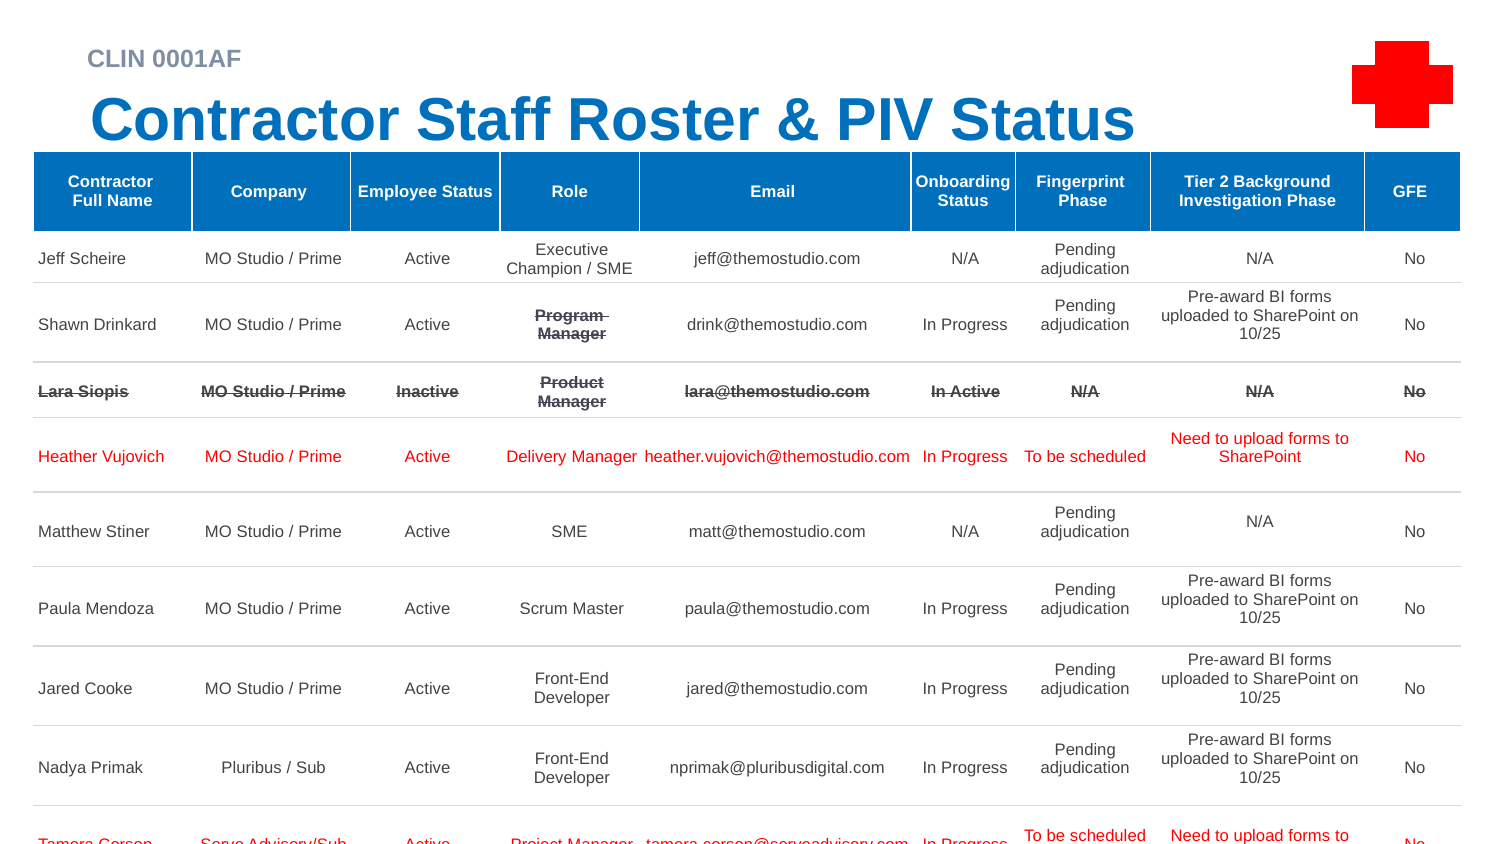

CLIN 0001AF

# Contractor Staff Roster & PIV Status
| Contractor Full Name | Company | Employee Status | Role | Email | Onboarding Status | Fingerprint Phase | Tier 2 Background Investigation Phase | GFE |
| --- | --- | --- | --- | --- | --- | --- | --- | --- |
| Jeff Scheire | MO Studio / Prime | Active | Executive Champion / SME | jeff@themostudio.com | N/A | Pending adjudication | N/A | No |
| Shawn Drinkard | MO Studio / Prime | Active | Program Manager | drink@themostudio.com | In Progress | Pending adjudication | Pre-award BI forms uploaded to SharePoint on 10/25 | No |
| Lara Siopis | MO Studio / Prime | Inactive | Product Manager | lara@themostudio.com | In Active | N/A | N/A | No |
| Heather Vujovich | MO Studio / Prime | Active | Delivery Manager | heather.vujovich@themostudio.com | In Progress | To be scheduled | Need to upload forms to SharePoint | No |
| Matthew Stiner | MO Studio / Prime | Active | SME | matt@themostudio.com | N/A | Pending adjudication | N/A | No |
| Paula Mendoza | MO Studio / Prime | Active | Scrum Master | paula@themostudio.com | In Progress | Pending adjudication | Pre-award BI forms uploaded to SharePoint on 10/25 | No |
| Jared Cooke | MO Studio / Prime | Active | Front-End Developer | jared@themostudio.com | In Progress | Pending adjudication | Pre-award BI forms uploaded to SharePoint on 10/25 | No |
| Nadya Primak | Pluribus / Sub | Active | Front-End Developer | nprimak@pluribusdigital.com | In Progress | Pending adjudication | Pre-award BI forms uploaded to SharePoint on 10/25 | No |
| Tamera Corson | Serve Advisory/Sub | Active | Project Manager | tamera.corson@serveadvisory.com | In Progress | To be scheduled | Need to upload forms to SharePoint | No |